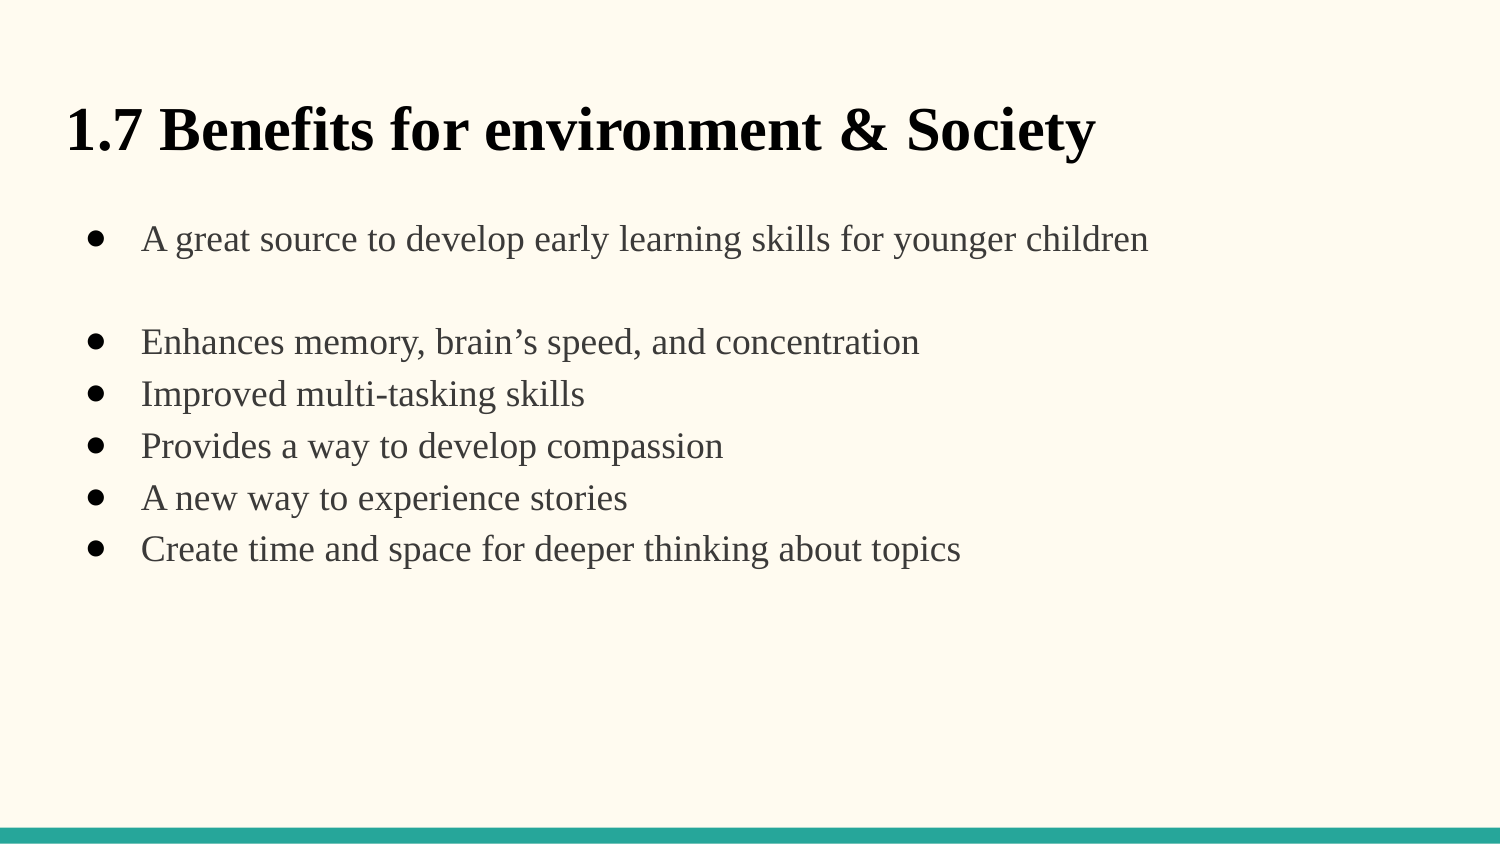

1.7 Benefits for environment & Society
A great source to develop early learning skills for younger children
Enhances memory, brain’s speed, and concentration
Improved multi-tasking skills
Provides a way to develop compassion
A new way to experience stories
Create time and space for deeper thinking about topics